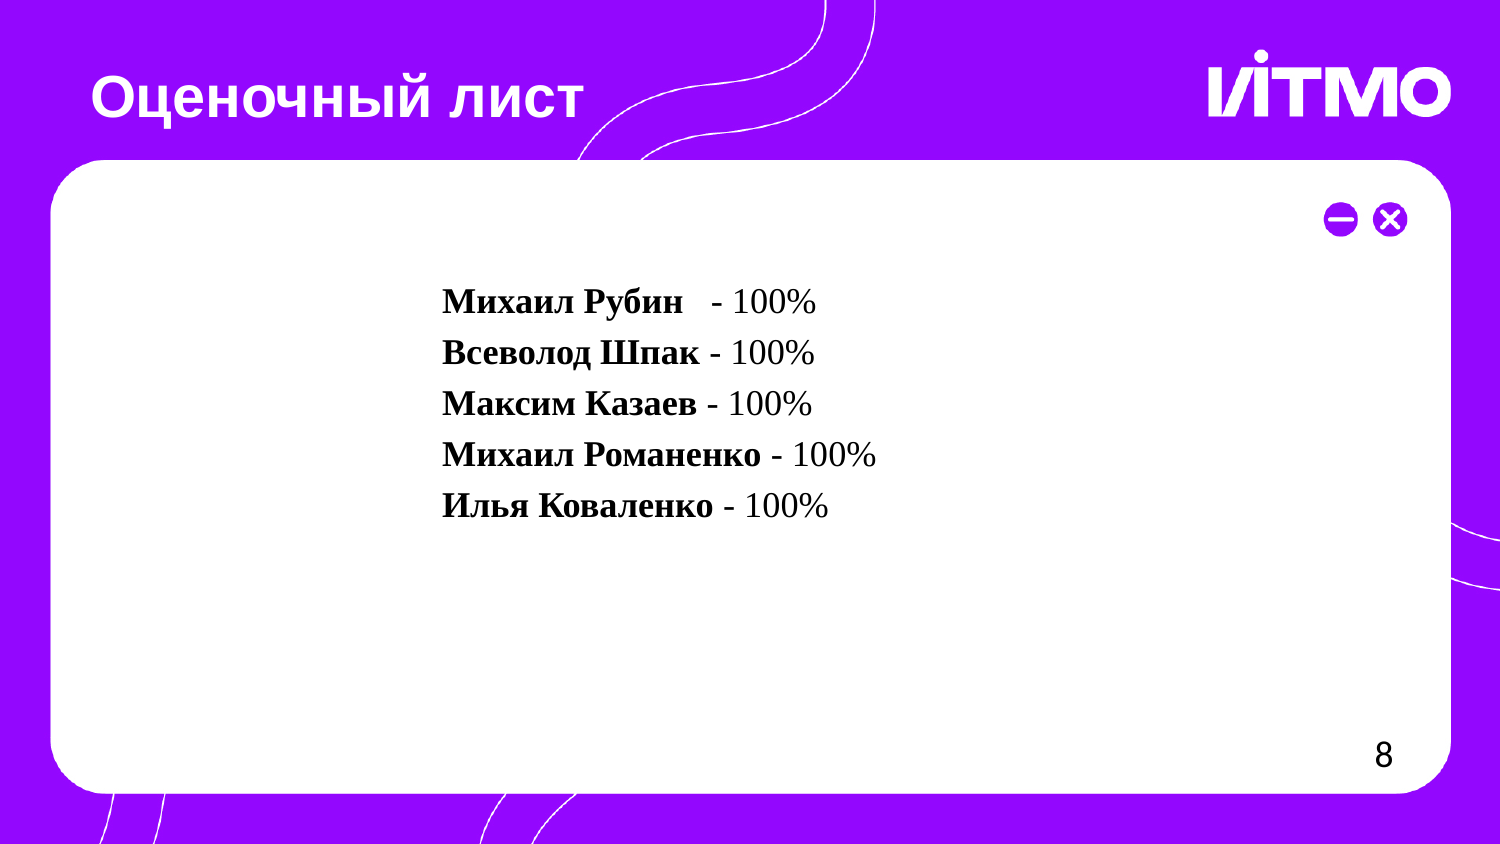

# Оценочный лист
Михаил Рубин   - 100%
Всеволод Шпак - 100%
Максим Казаев - 100%
Михаил Романенко - 100%
Илья Коваленко - 100%

8